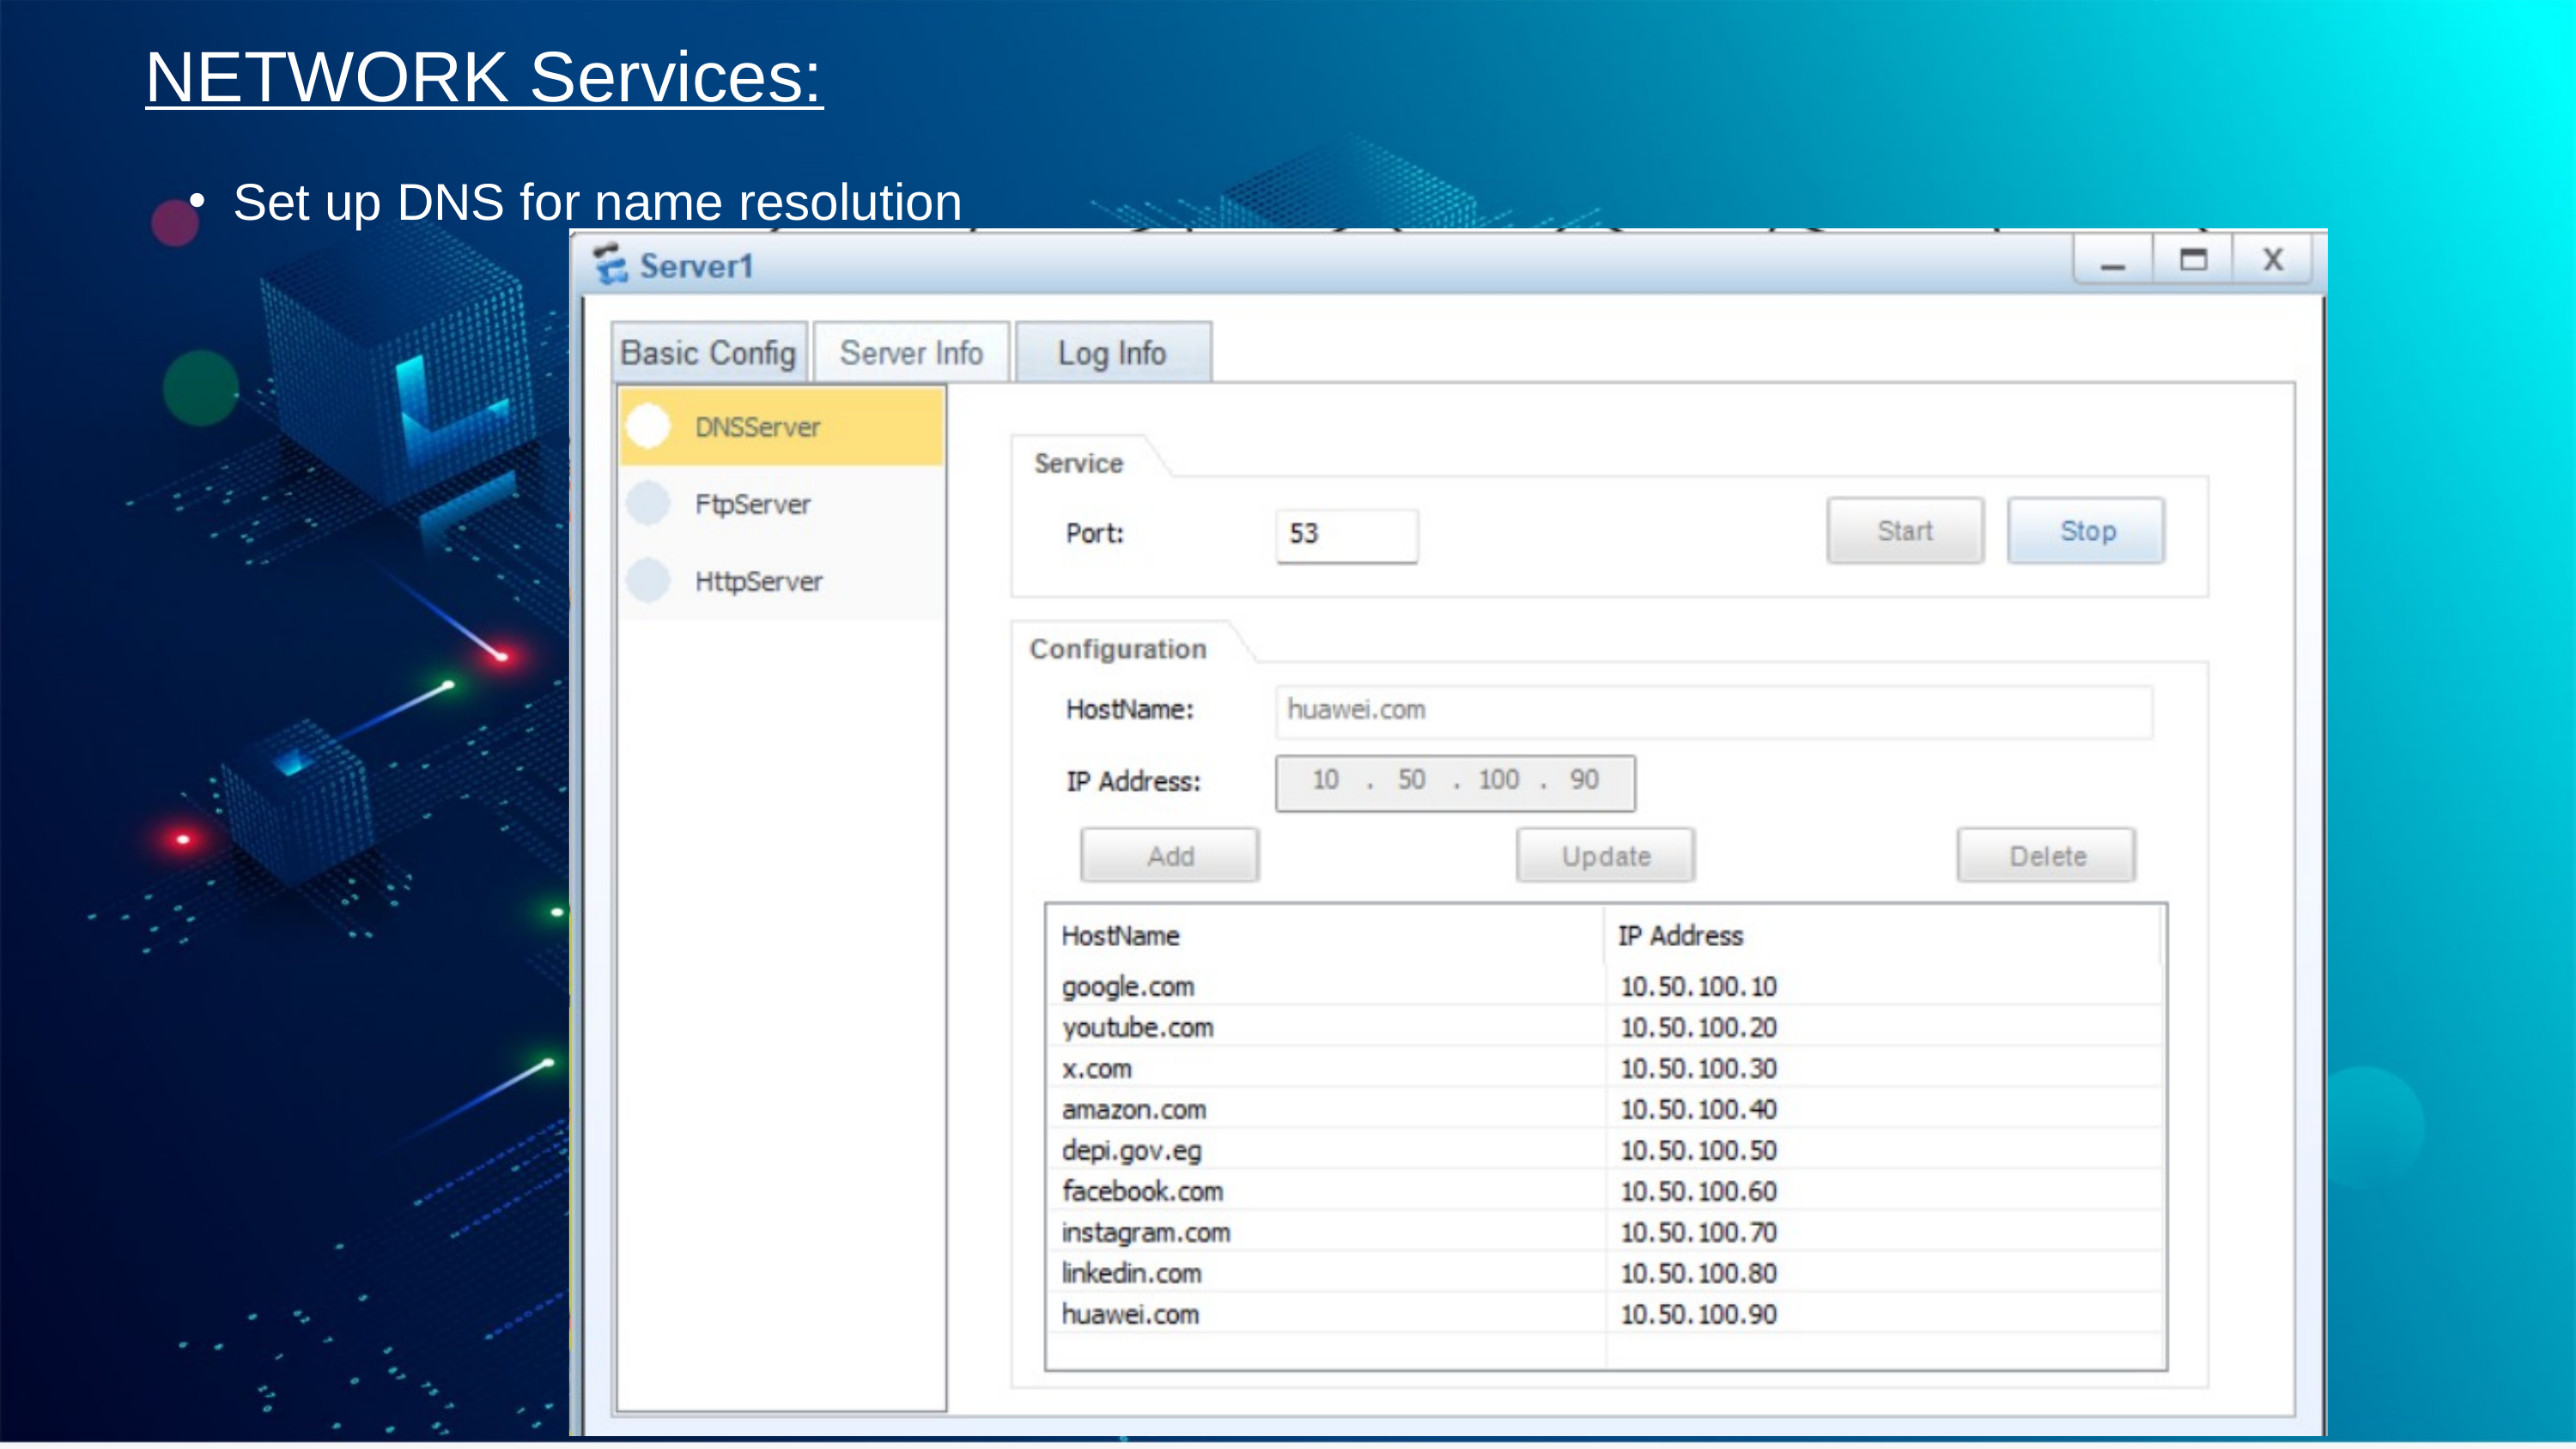

NETWORK Services:

Set up DNS for name resolution